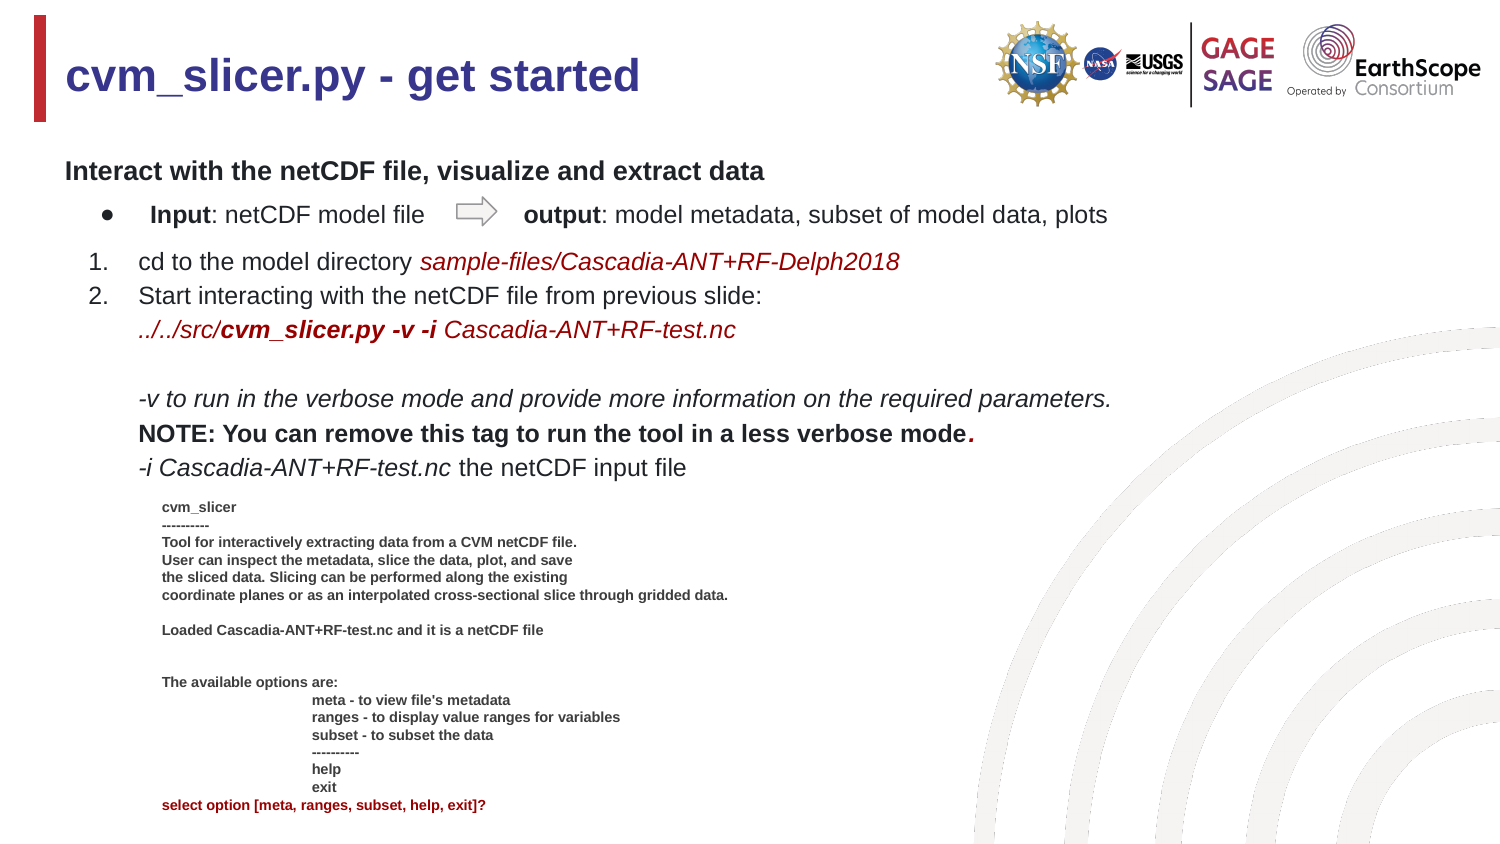

# cvm_slicer.py - get started
Interact with the netCDF file, visualize and extract data
Input: netCDF model file              output: model metadata, subset of model data, plots

cd to the model directory sample-files/Cascadia-ANT+RF-Delph2018
Start interacting with the netCDF file from previous slide:
../../src/cvm_slicer.py -v -i Cascadia-ANT+RF-test.nc
-v to run in the verbose mode and provide more information on the required parameters.
NOTE: You can remove this tag to run the tool in a less verbose mode.
-i Cascadia-ANT+RF-test.nc the netCDF input file
cvm_slicer
----------
Tool for interactively extracting data from a CVM netCDF file.
User can inspect the metadata, slice the data, plot, and save
the sliced data. Slicing can be performed along the existing
coordinate planes or as an interpolated cross-sectional slice through gridded data.

Loaded Cascadia-ANT+RF-test.nc and it is a netCDF file

The available options are:
	meta - to view file's metadata
	ranges - to display value ranges for variables
	subset - to subset the data
	----------
	help
	exit
select option [meta, ranges, subset, help, exit]?